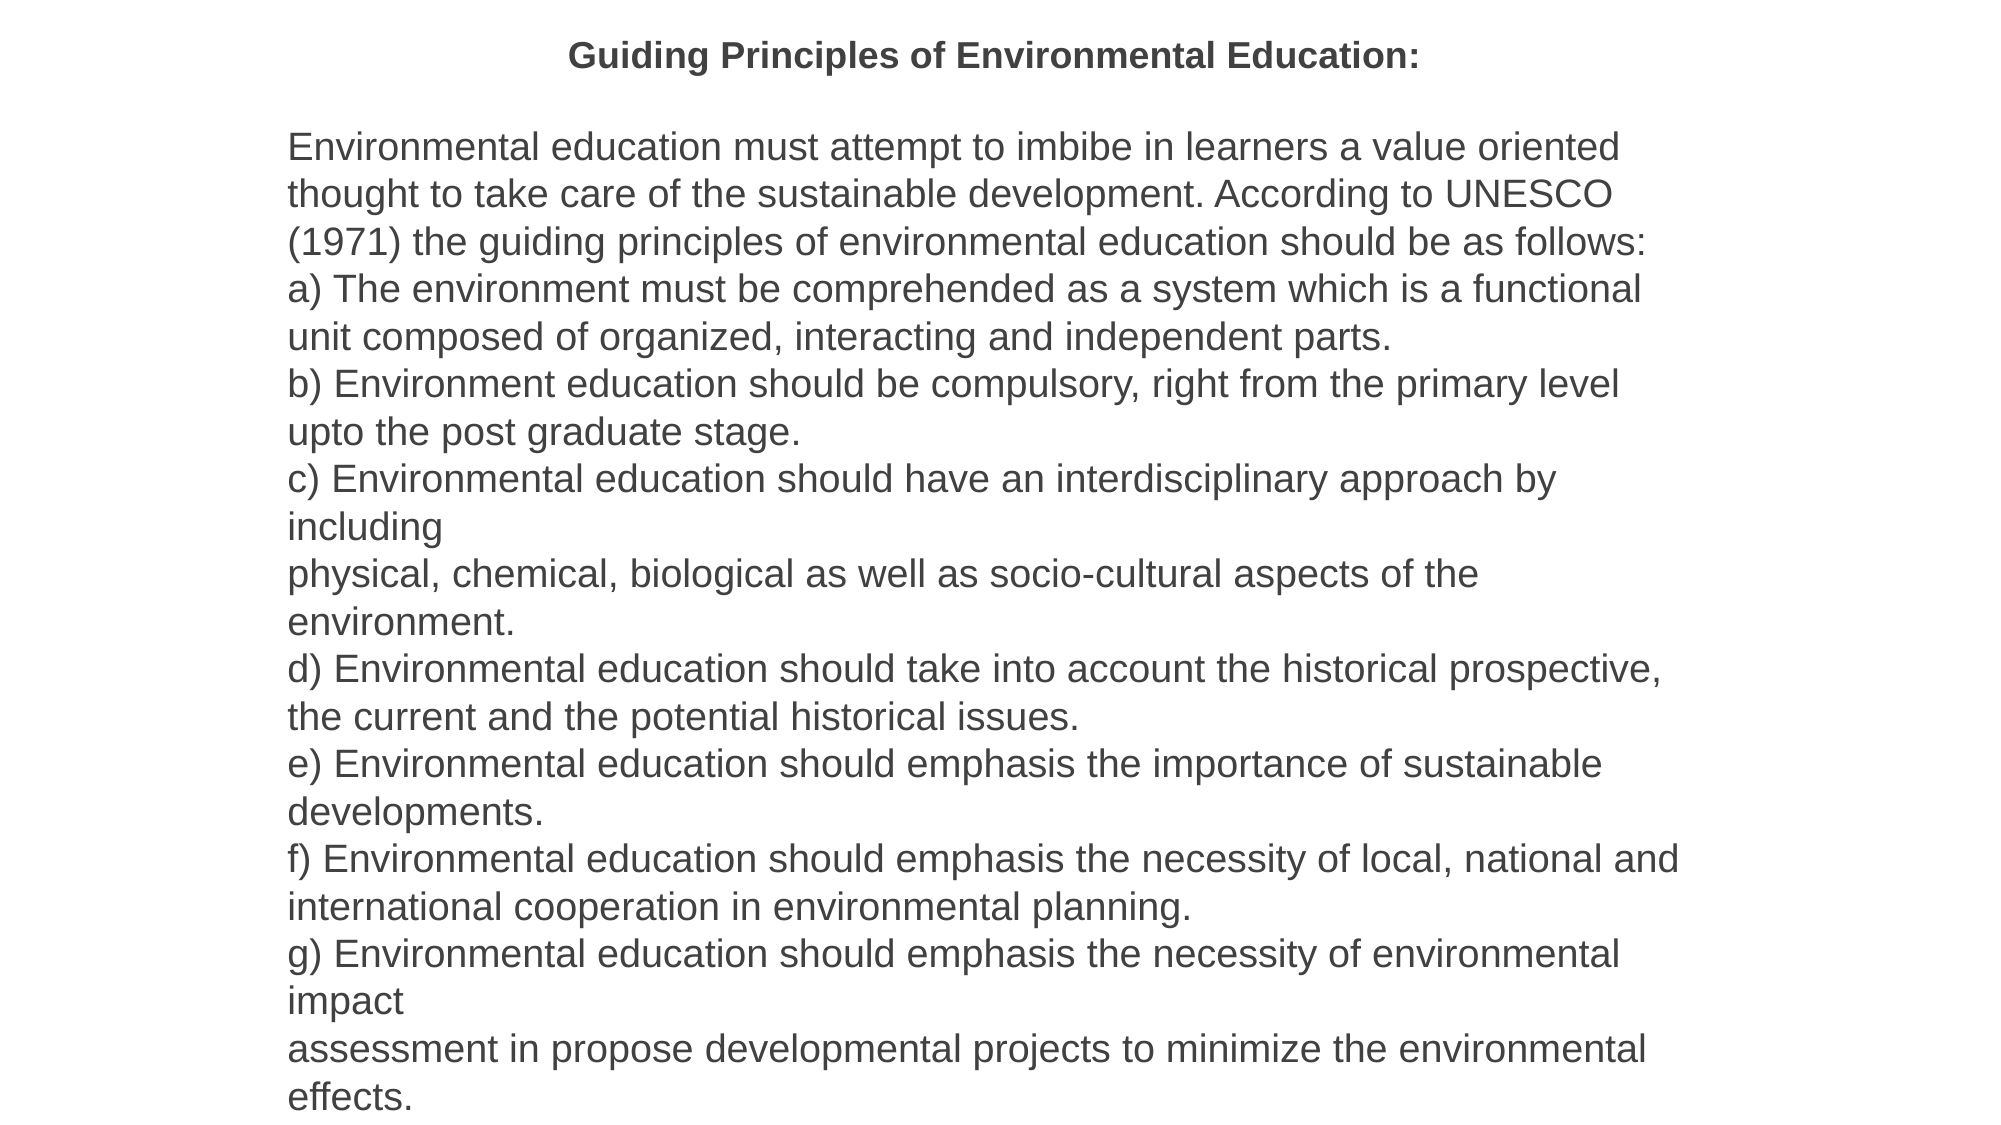

Guiding Principles of Environmental Education:
Environmental education must attempt to imbibe in learners a value oriented thought to take care of the sustainable development. According to UNESCO (1971) the guiding principles of environmental education should be as follows:
a) The environment must be comprehended as a system which is a functional unit composed of organized, interacting and independent parts.
b) Environment education should be compulsory, right from the primary level upto the post graduate stage.
c) Environmental education should have an interdisciplinary approach by including
physical, chemical, biological as well as socio-cultural aspects of the environment.
d) Environmental education should take into account the historical prospective, the current and the potential historical issues.
e) Environmental education should emphasis the importance of sustainable developments.
f) Environmental education should emphasis the necessity of local, national and
international cooperation in environmental planning.
g) Environmental education should emphasis the necessity of environmental impact
assessment in propose developmental projects to minimize the environmental effects.
h) Environmental education should lay more stress on practical experience and self
experiences